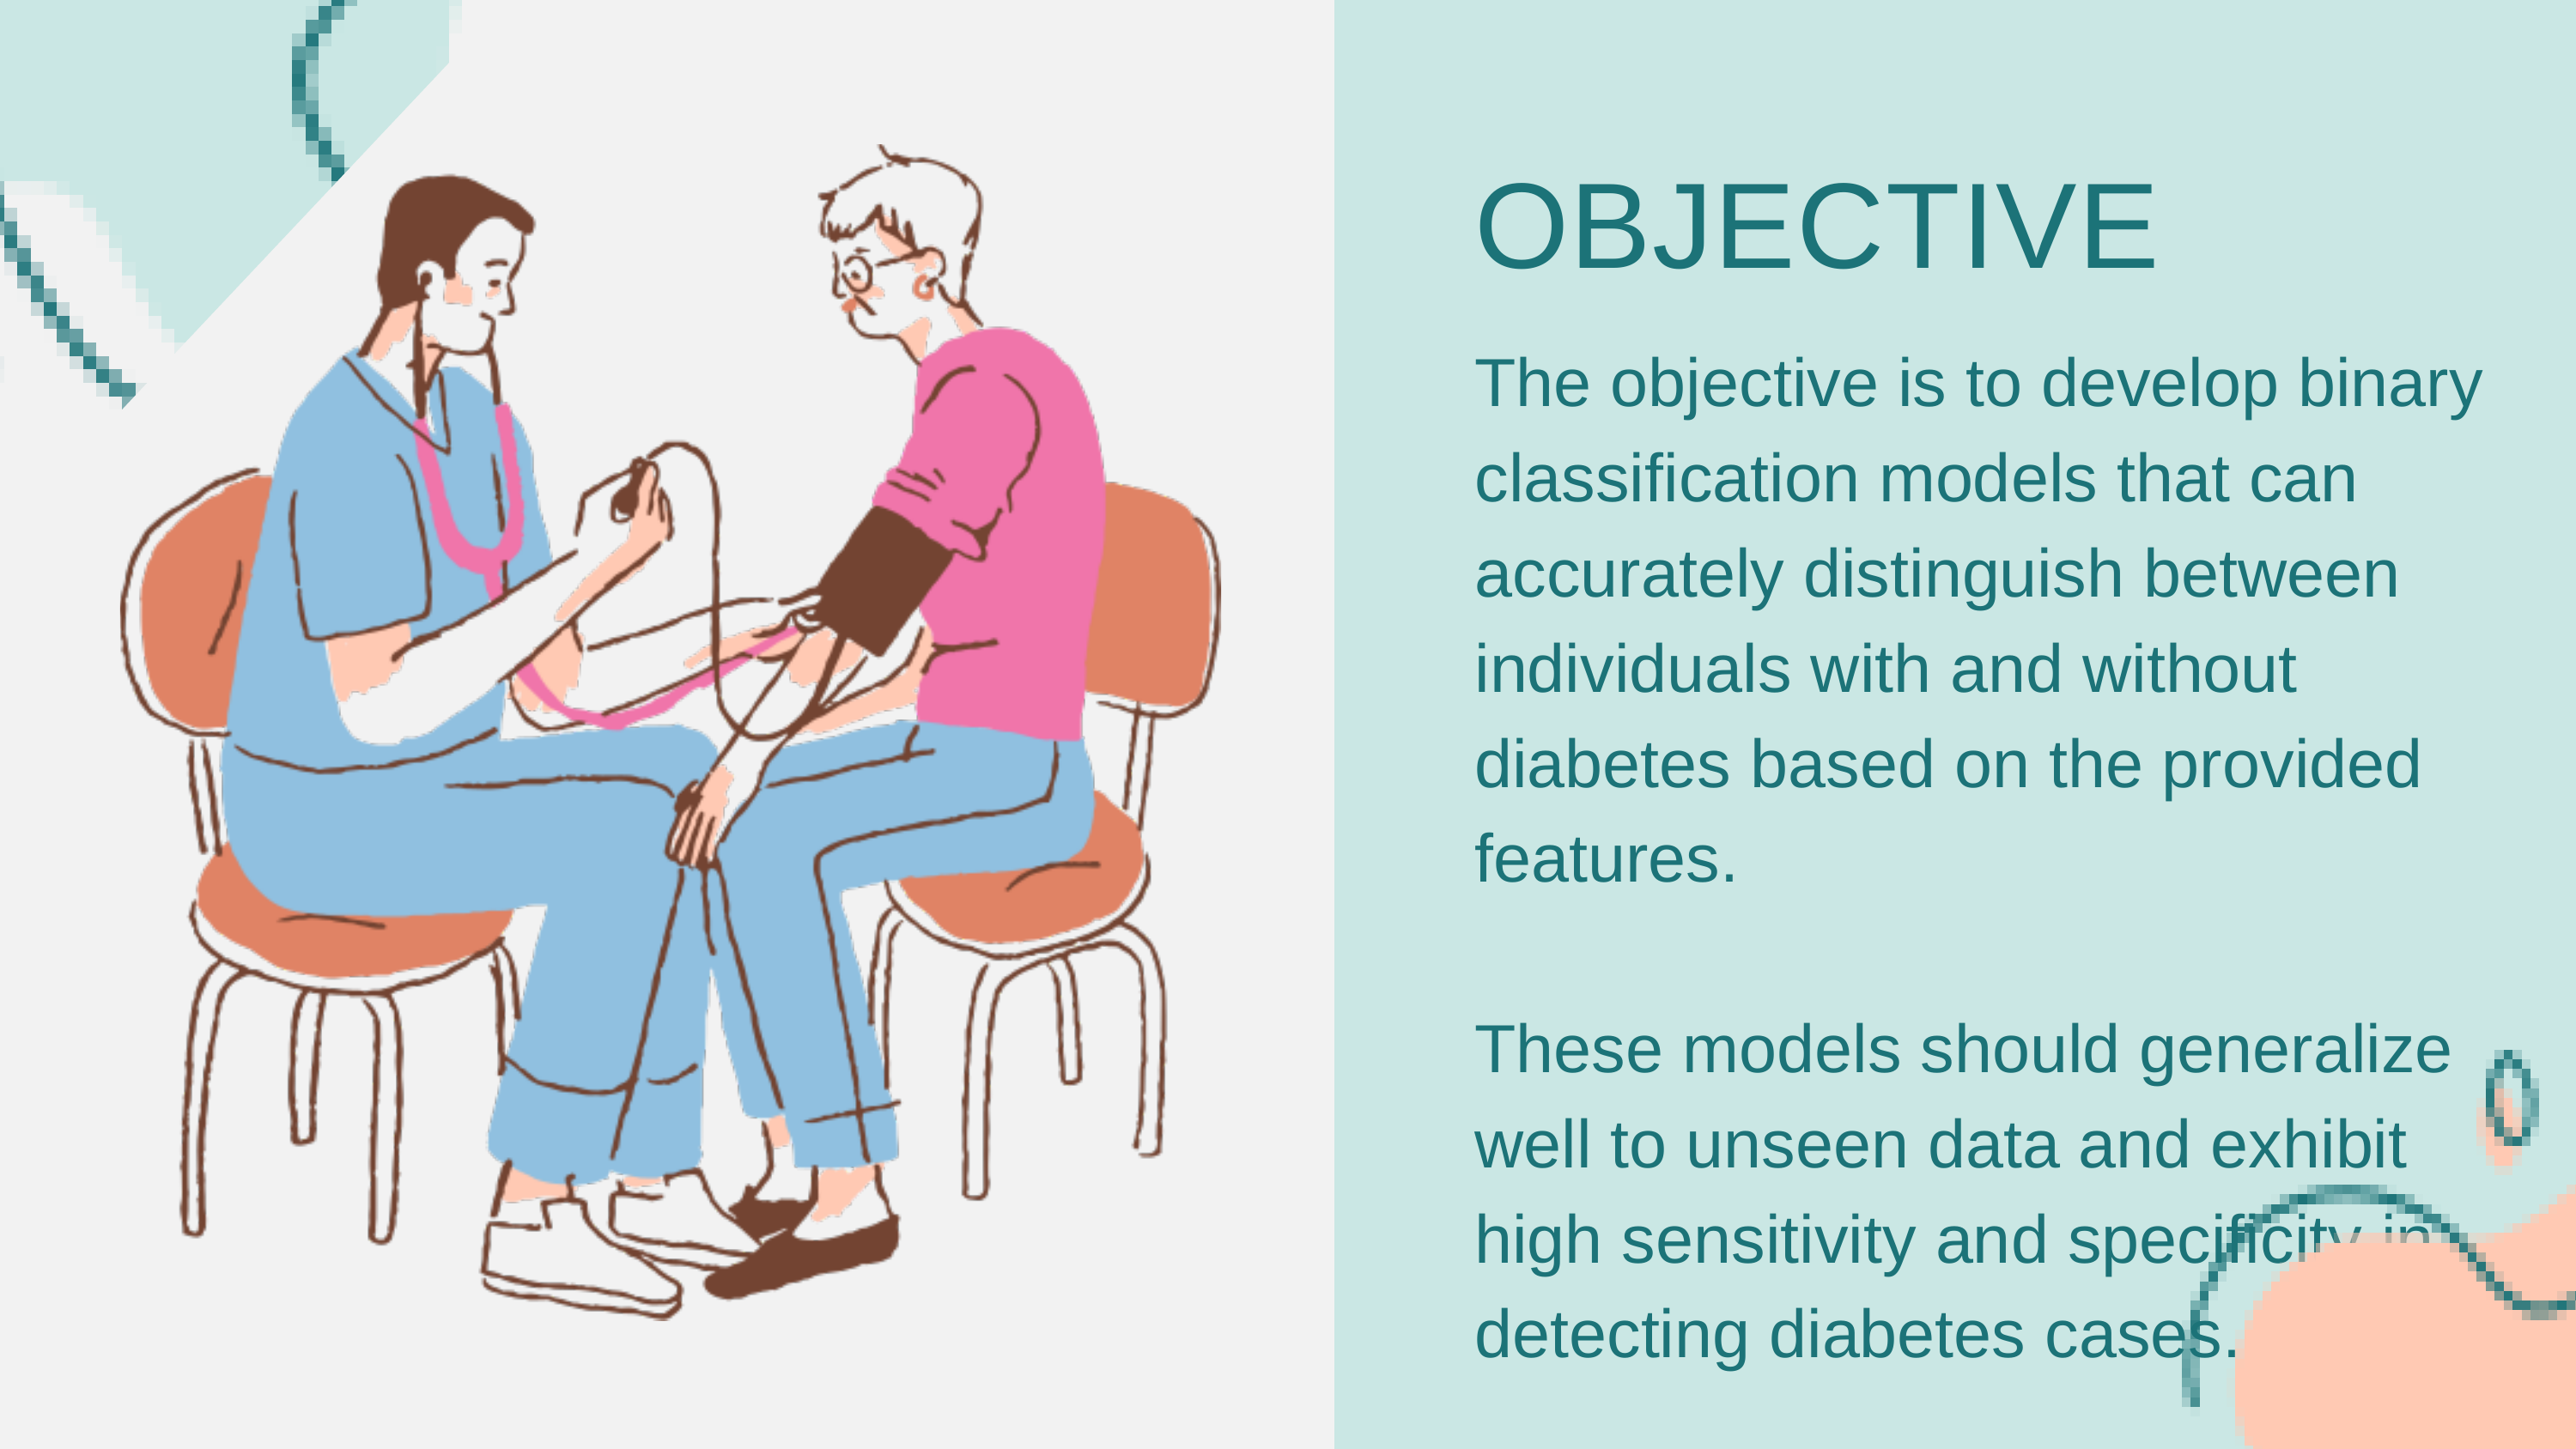

OBJECTIVE

The objective is to develop binary classification models that can accurately distinguish between individuals with and without diabetes based on the provided features.

These models should generalize well to unseen data and exhibit high sensitivity and specificity in detecting diabetes cases.